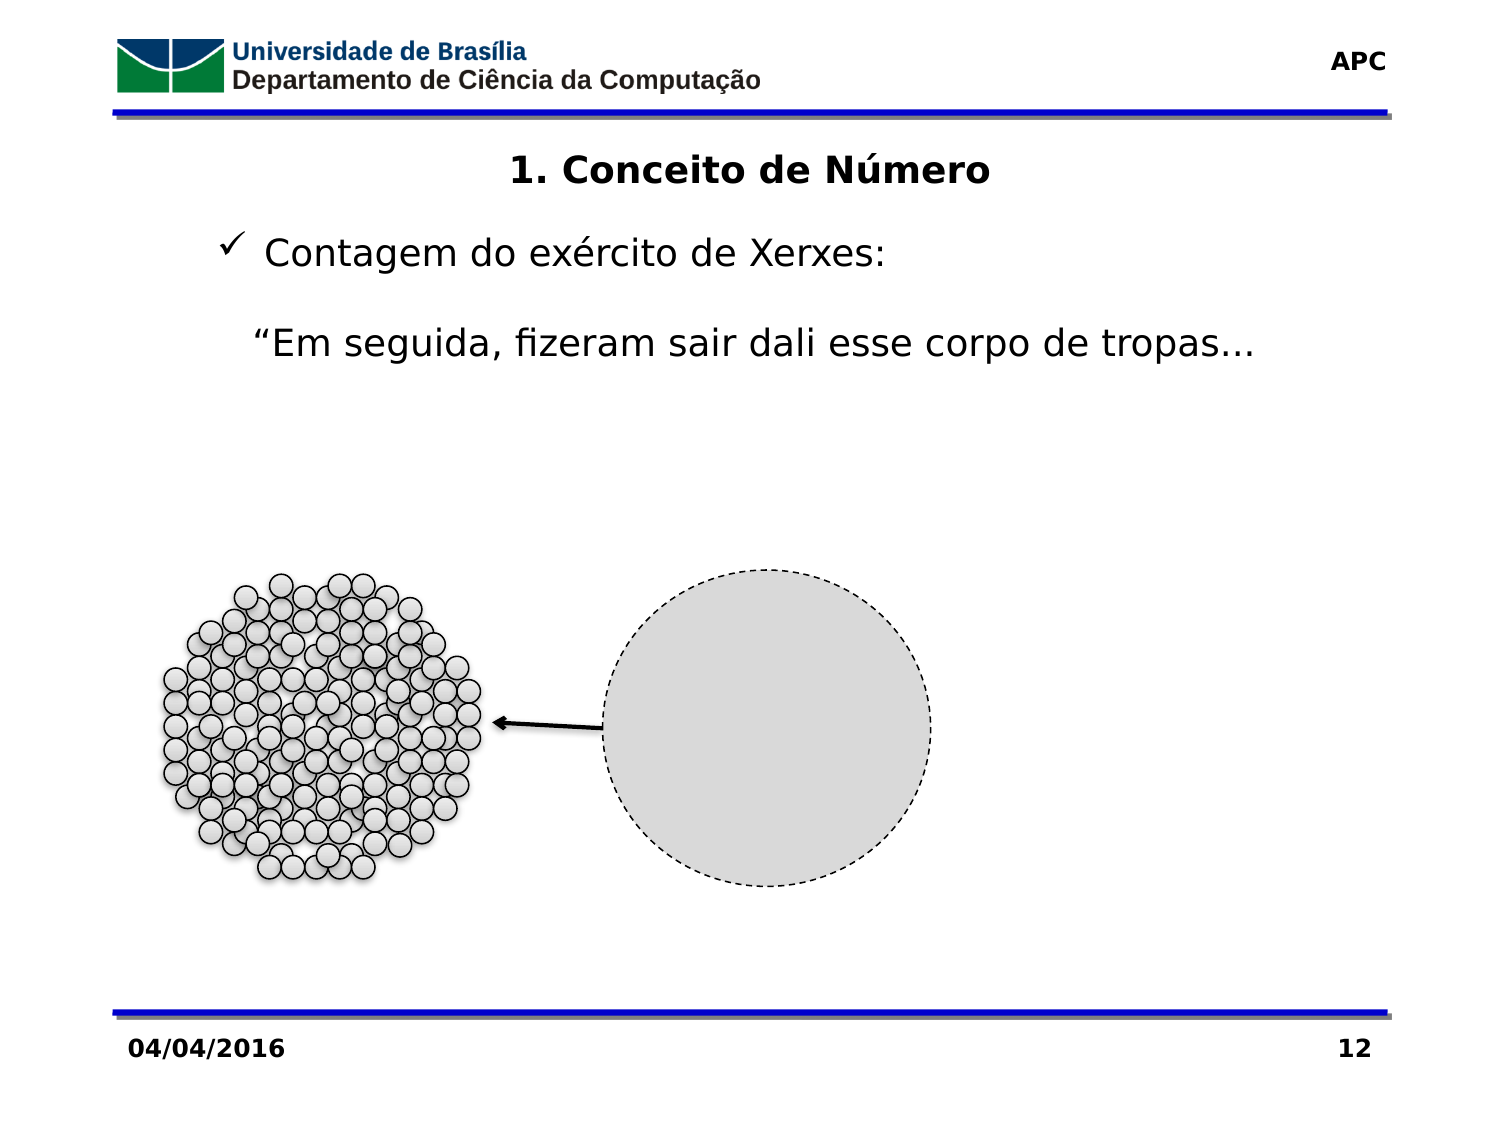

1. Conceito de Número
 Contagem do exército de Xerxes:

“Em seguida, fizeram sair dali esse corpo de tropas...

04/04/2016
12